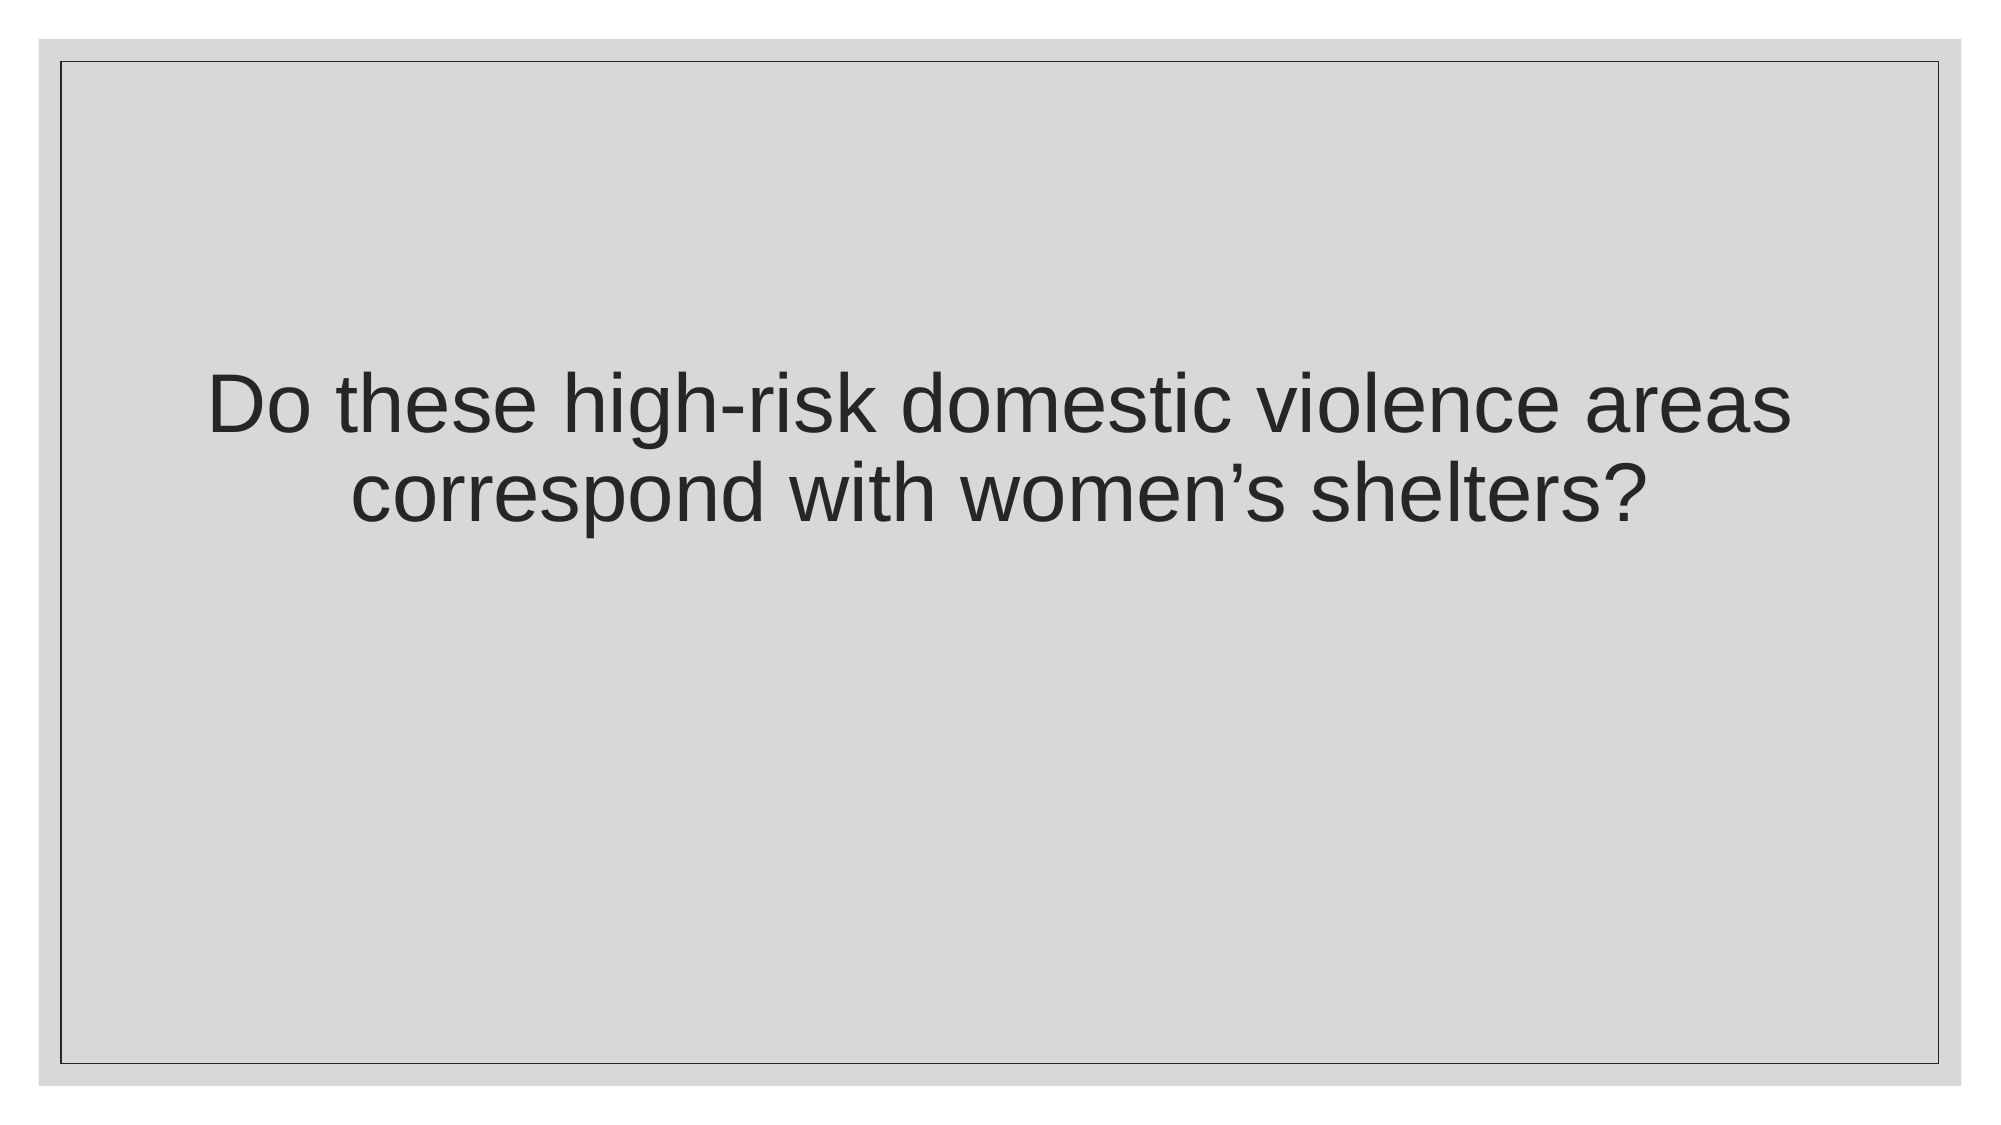

# Do these high-risk domestic violence areas correspond with women’s shelters?